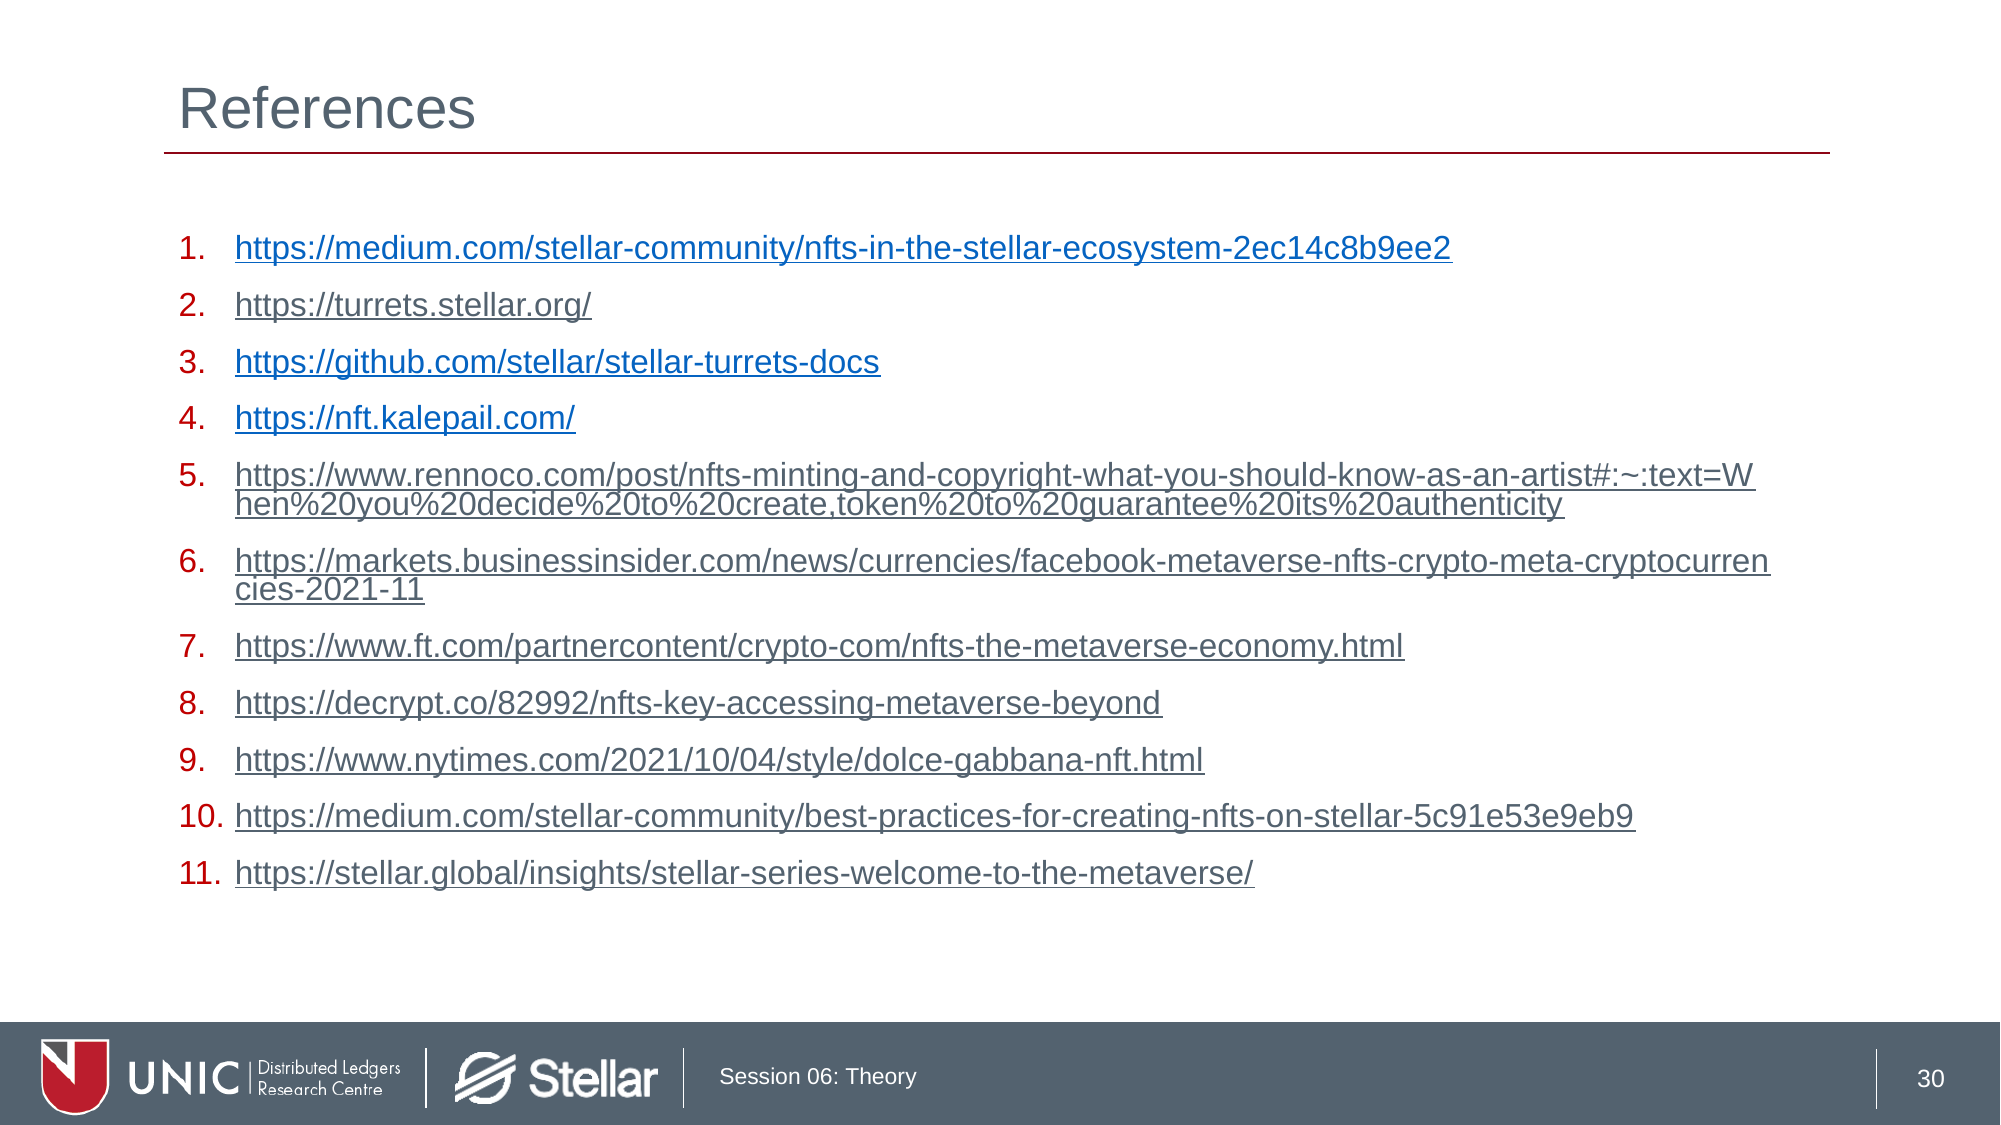

# References

https://medium.com/stellar-community/nfts-in-the-stellar-ecosystem-2ec14c8b9ee2
https://turrets.stellar.org/
https://github.com/stellar/stellar-turrets-docs
https://nft.kalepail.com/
https://www.rennoco.com/post/nfts-minting-and-copyright-what-you-should-know-as-an-artist#:~:text=When%20you%20decide%20to%20create,token%20to%20guarantee%20its%20authenticity
https://markets.businessinsider.com/news/currencies/facebook-metaverse-nfts-crypto-meta-cryptocurrencies-2021-11
https://www.ft.com/partnercontent/crypto-com/nfts-the-metaverse-economy.html
https://decrypt.co/82992/nfts-key-accessing-metaverse-beyond
https://www.nytimes.com/2021/10/04/style/dolce-gabbana-nft.html
https://medium.com/stellar-community/best-practices-for-creating-nfts-on-stellar-5c91e53e9eb9
https://stellar.global/insights/stellar-series-welcome-to-the-metaverse/

30
Session 06: Theory